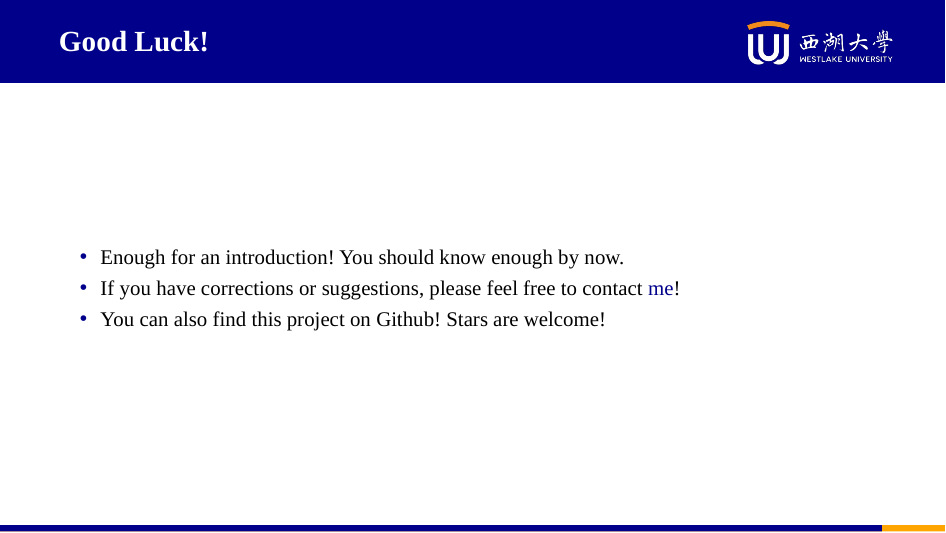

# Good Luck!
Enough for an introduction! You should know enough by now.
If you have corrections or suggestions, please feel free to contact me!
You can also find this project on Github! Stars are welcome!